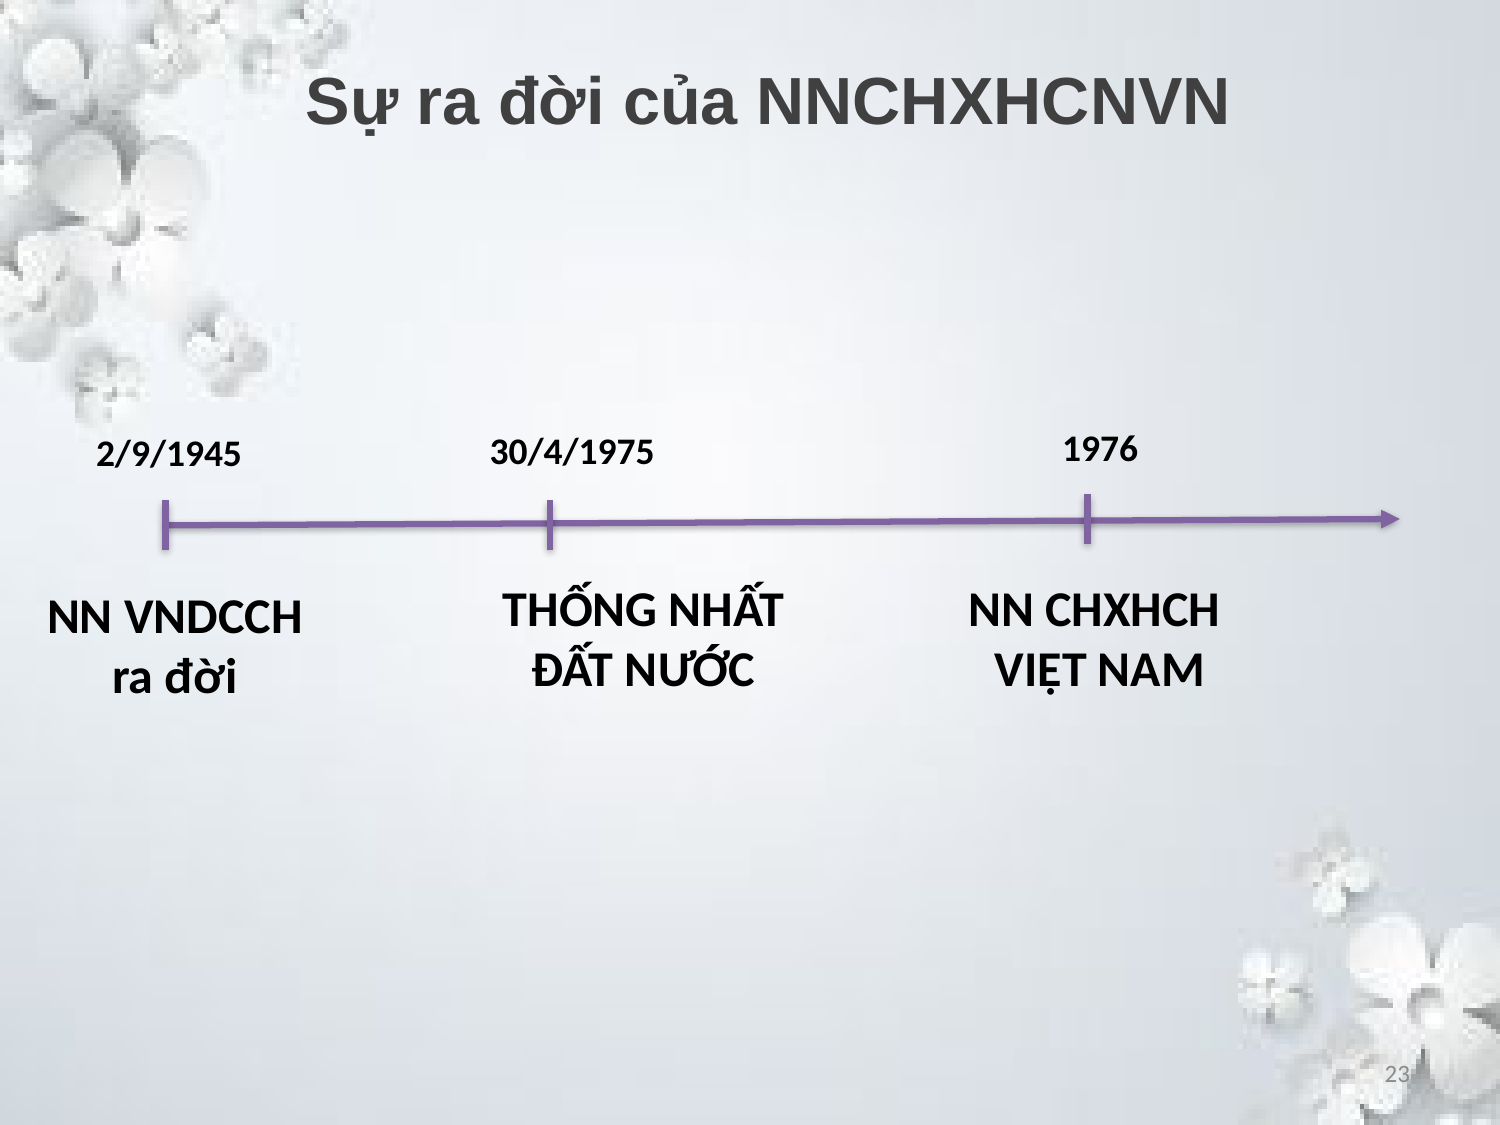

Sự ra đời của NNCHXHCNVN
1976
30/4/1975
2/9/1945
THỐNG NHẤT ĐẤT NƯỚC
NN CHXHCH
VIỆT NAM
NN VNDCCH ra đời
23